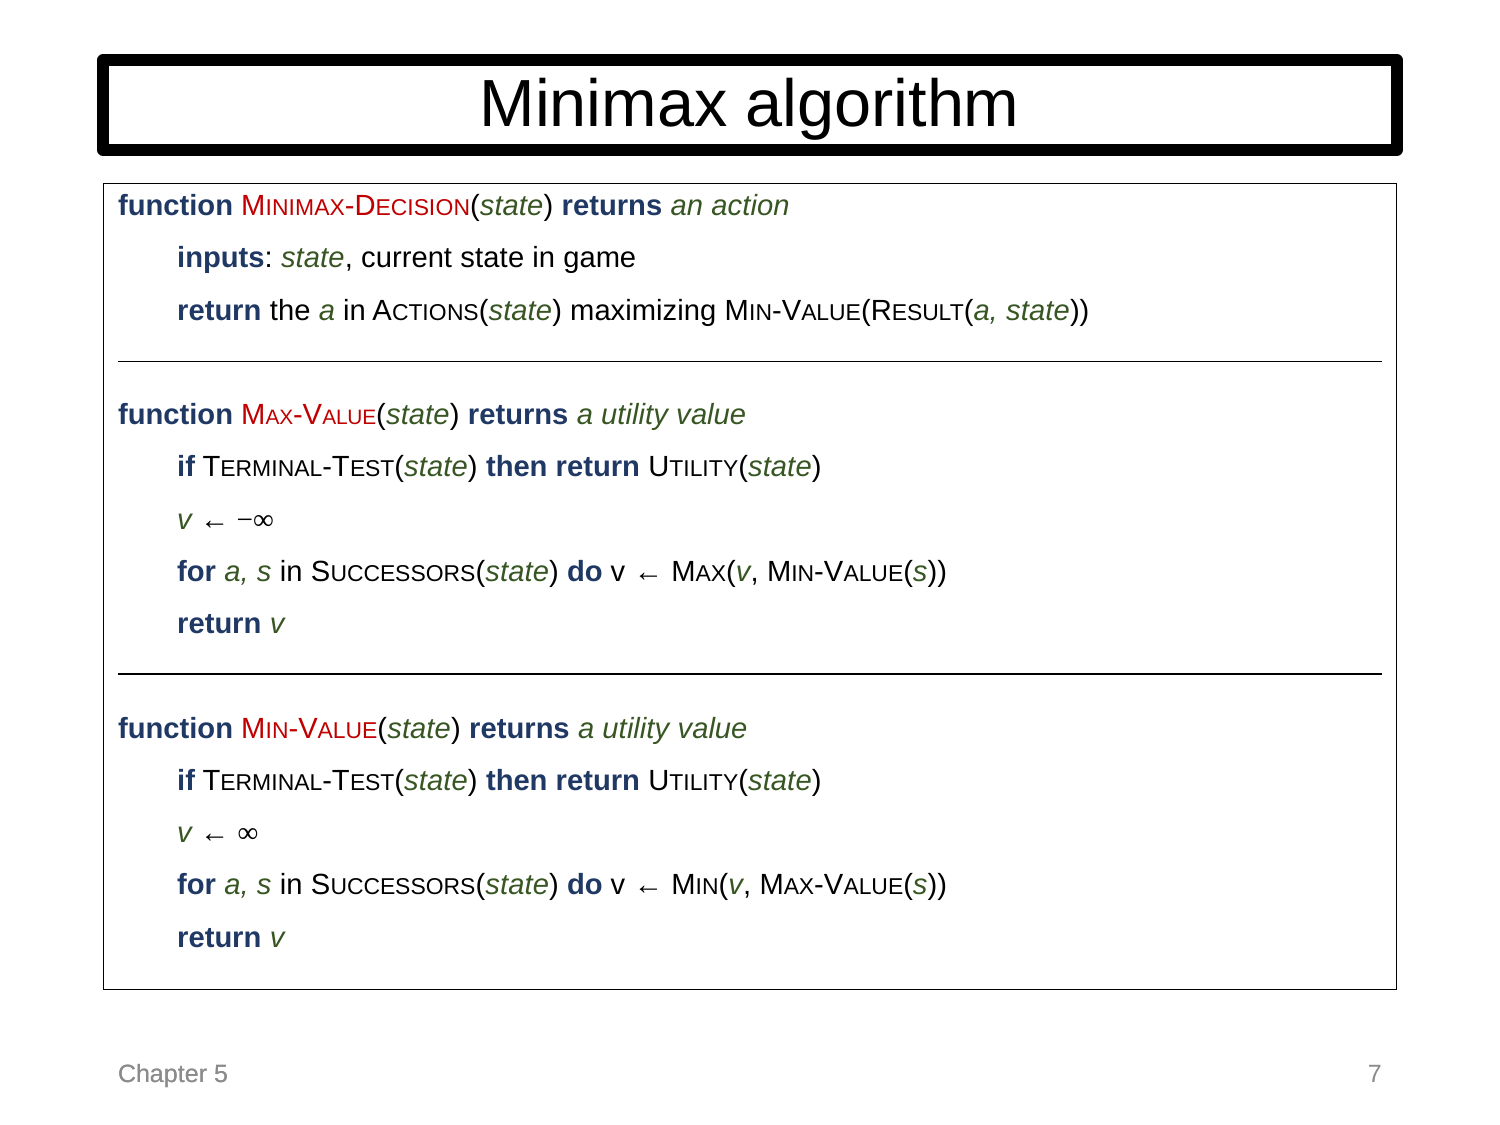

# Minimax algorithm
function MINIMAX-DECISION(state) returns an action
inputs: state, current state in game
return the a in ACTIONS(state) maximizing MIN-VALUE(RESULT(a, state))

function MAX-VALUE(state) returns a utility value
if TERMINAL-TEST(state) then return UTILITY(state)
v ← −∞
for a, s in SUCCESSORS(state) do v ← MAX(v, MIN-VALUE(s))
return v

function MIN-VALUE(state) returns a utility value
if TERMINAL-TEST(state) then return UTILITY(state)
v ← ∞
for a, s in SUCCESSORS(state) do v ← MIN(v, MAX-VALUE(s))
return v
7